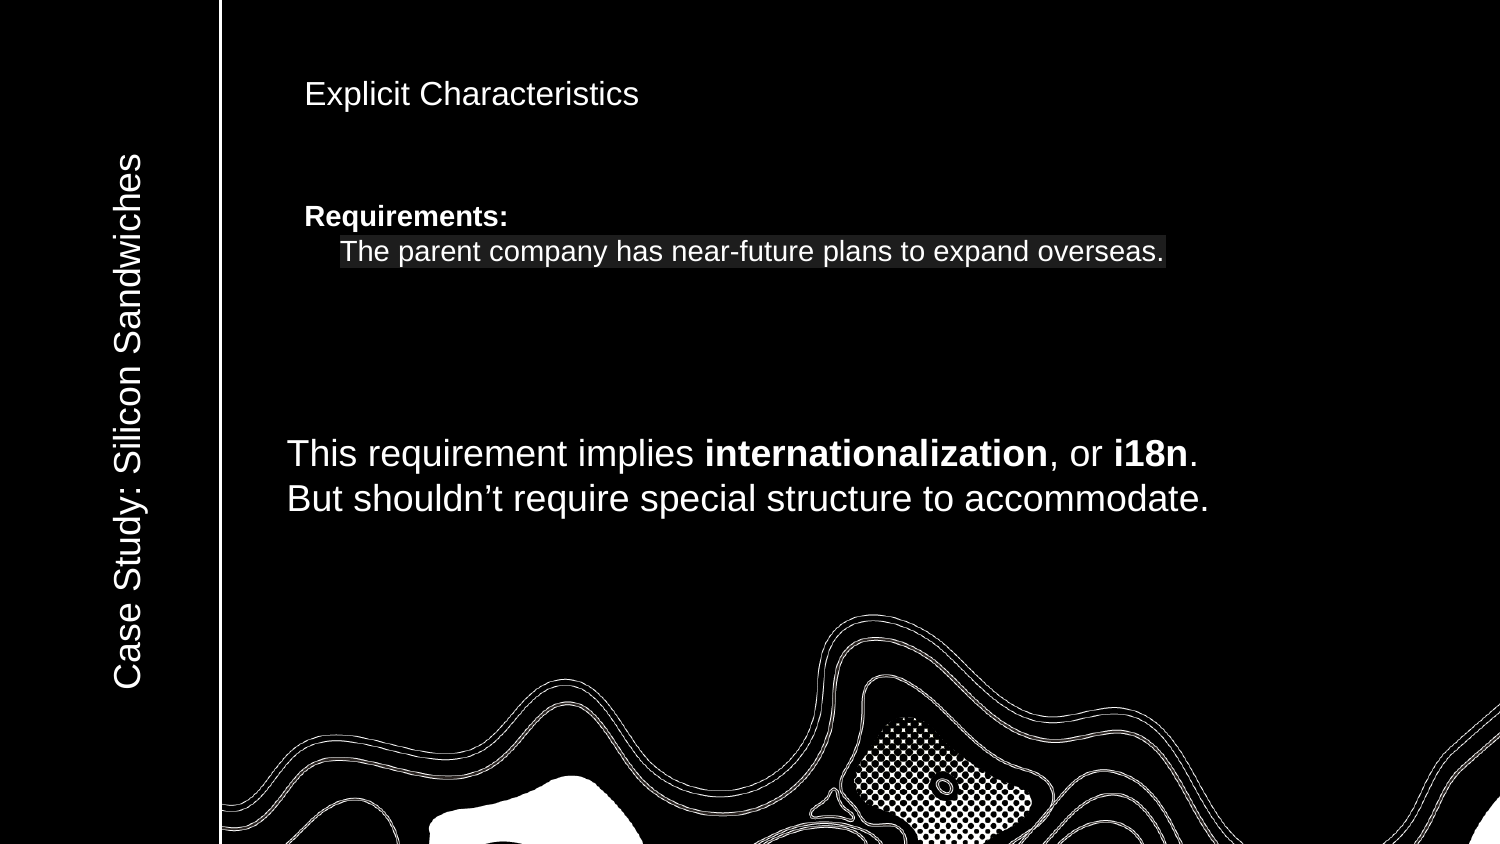

Explicit Characteristics
Requirements:
The parent company has near-future plans to expand overseas.
# Case Study: Silicon Sandwiches
This requirement implies internationalization, or i18n.
But shouldn’t require special structure to accommodate.